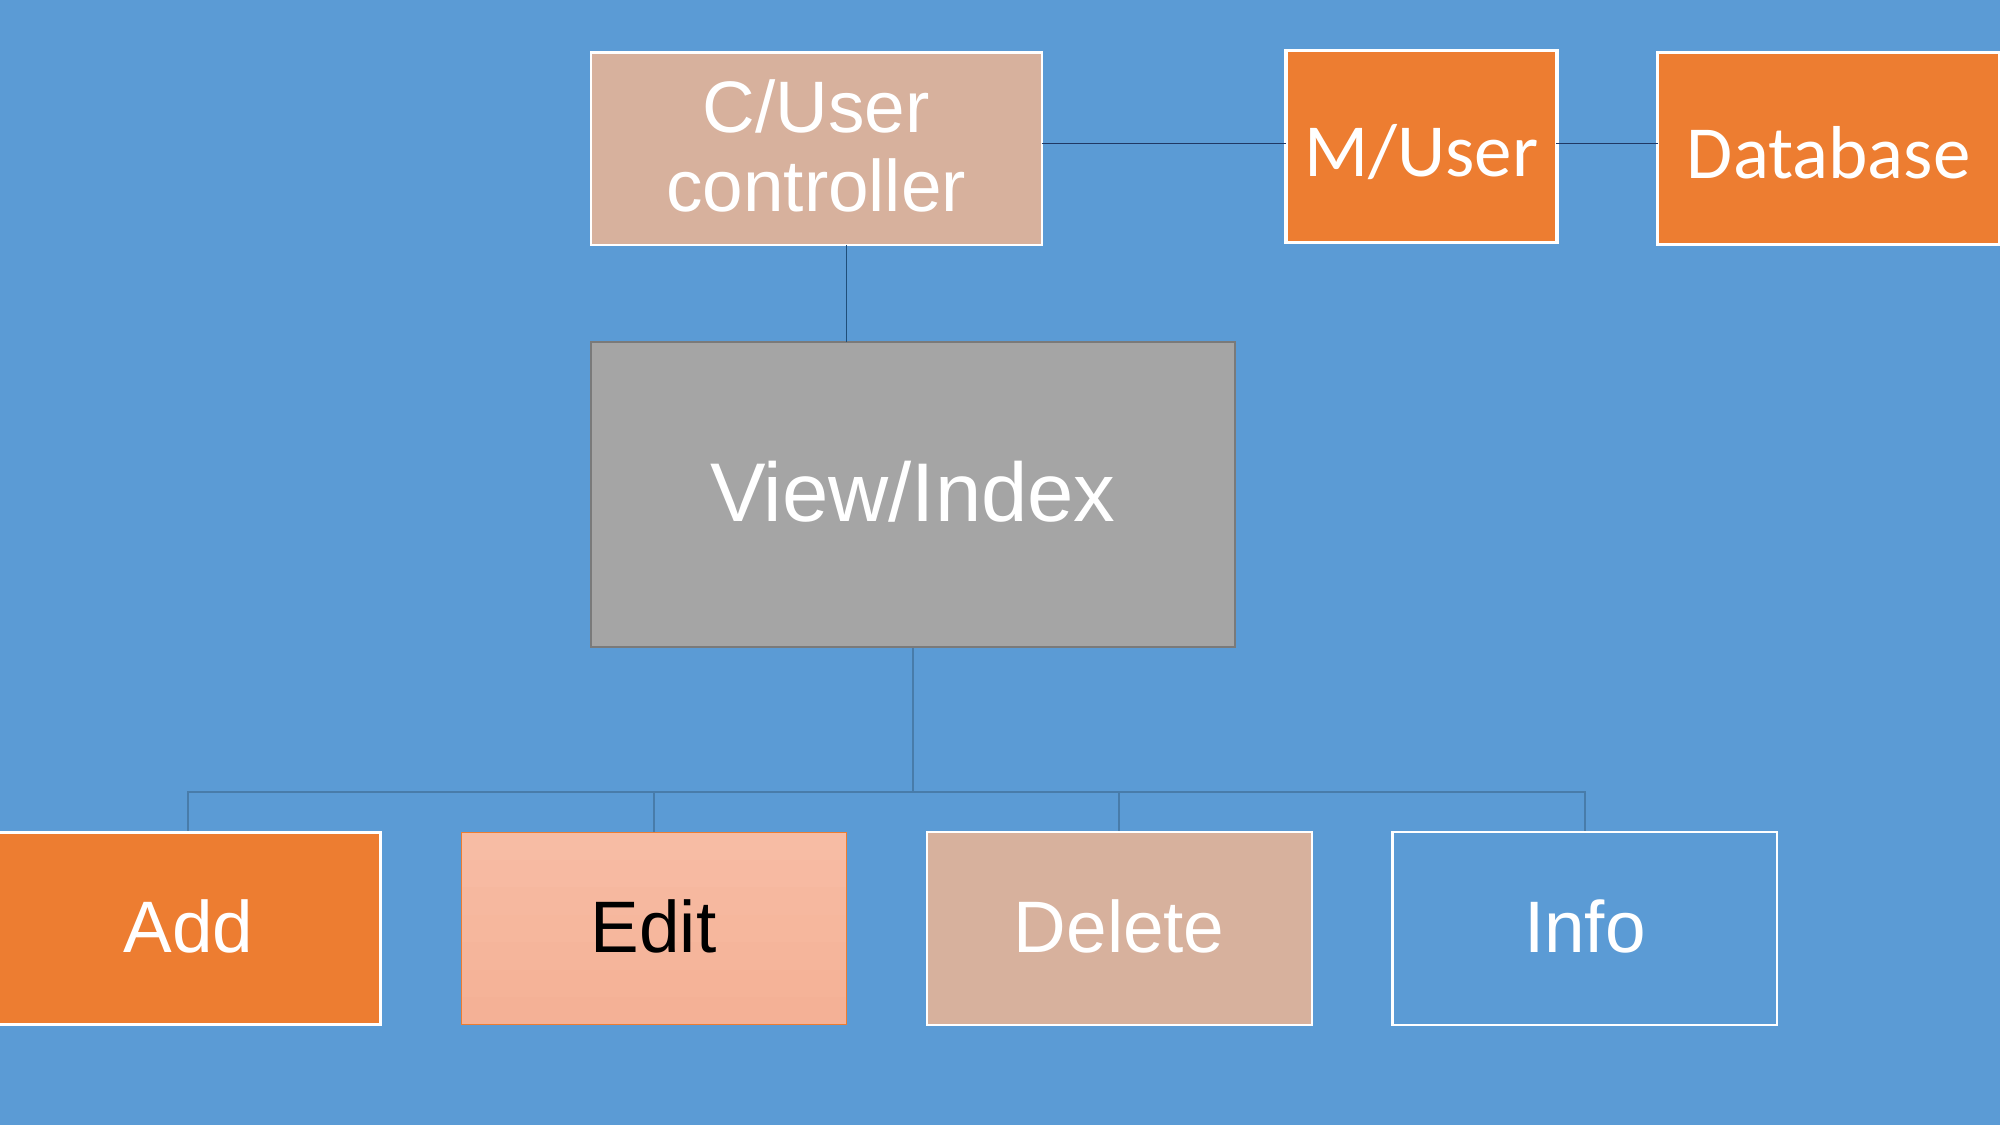

M/User
C/User controller
Database
View/Index

Add
Edit
Delete
Info